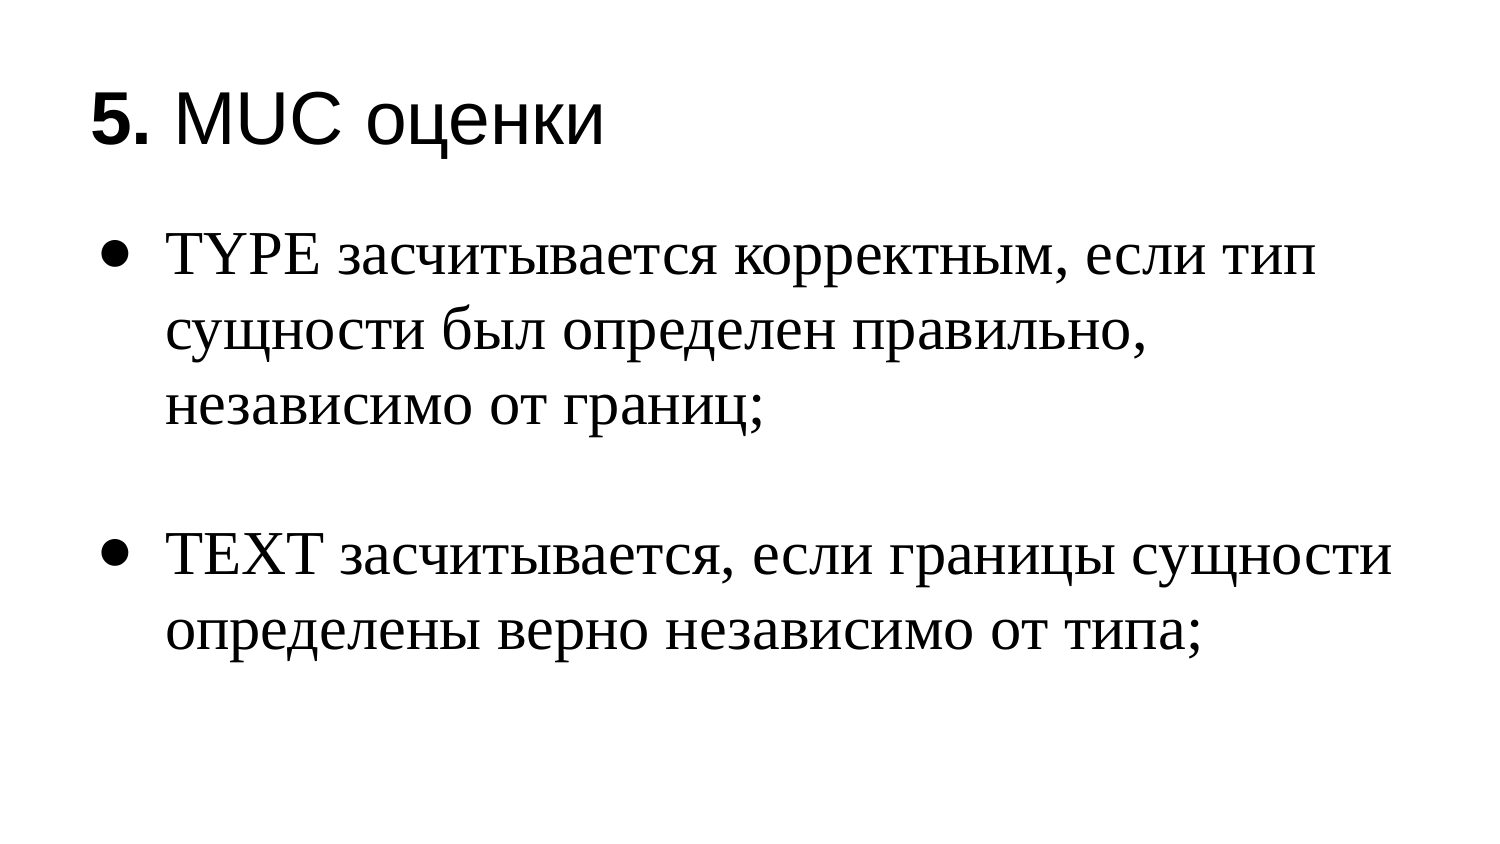

# 5. MUC оценки
TYPE засчитывается корректным, если тип сущности был определен правильно, независимо от границ;

TEXT засчитывается, если границы сущности определены верно независимо от типа;